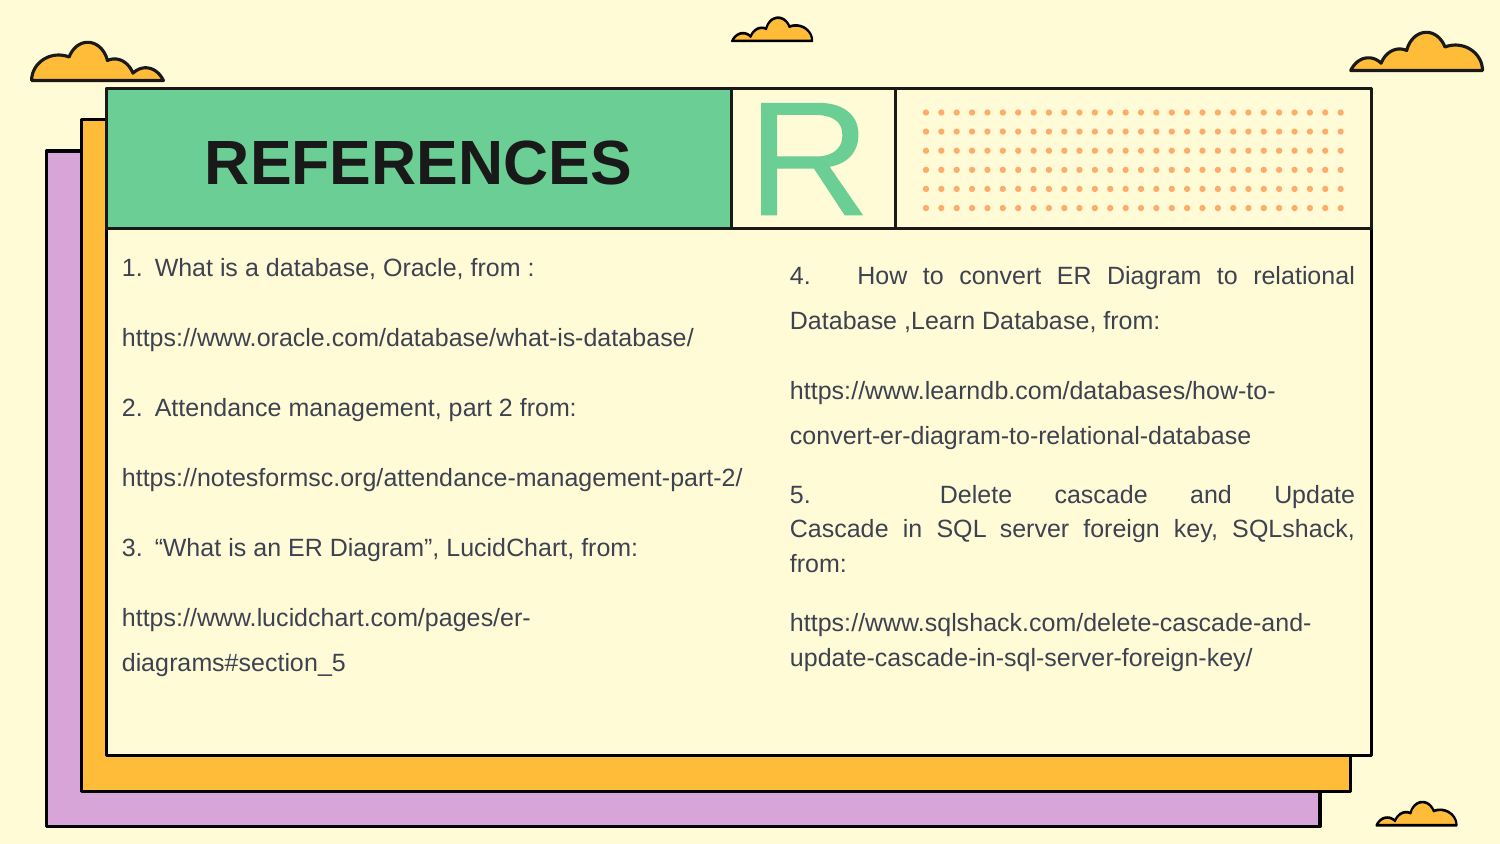

# REFERENCES

1.    What is a database, Oracle, from :
https://www.oracle.com/database/what-is-database/
2.    Attendance management, part 2 from:
https://notesformsc.org/attendance-management-part-2/
3.    “What is an ER Diagram”, LucidChart, from:
https://www.lucidchart.com/pages/er-diagrams#section_5
4.    How to convert ER Diagram to relational Database ,Learn Database, from:
https://www.learndb.com/databases/how-to-convert-er-diagram-to-relational-database
5.	Delete cascade and Update Cascade in SQL server foreign key, SQLshack, from:
https://www.sqlshack.com/delete-cascade-and-update-cascade-in-sql-server-foreign-key/